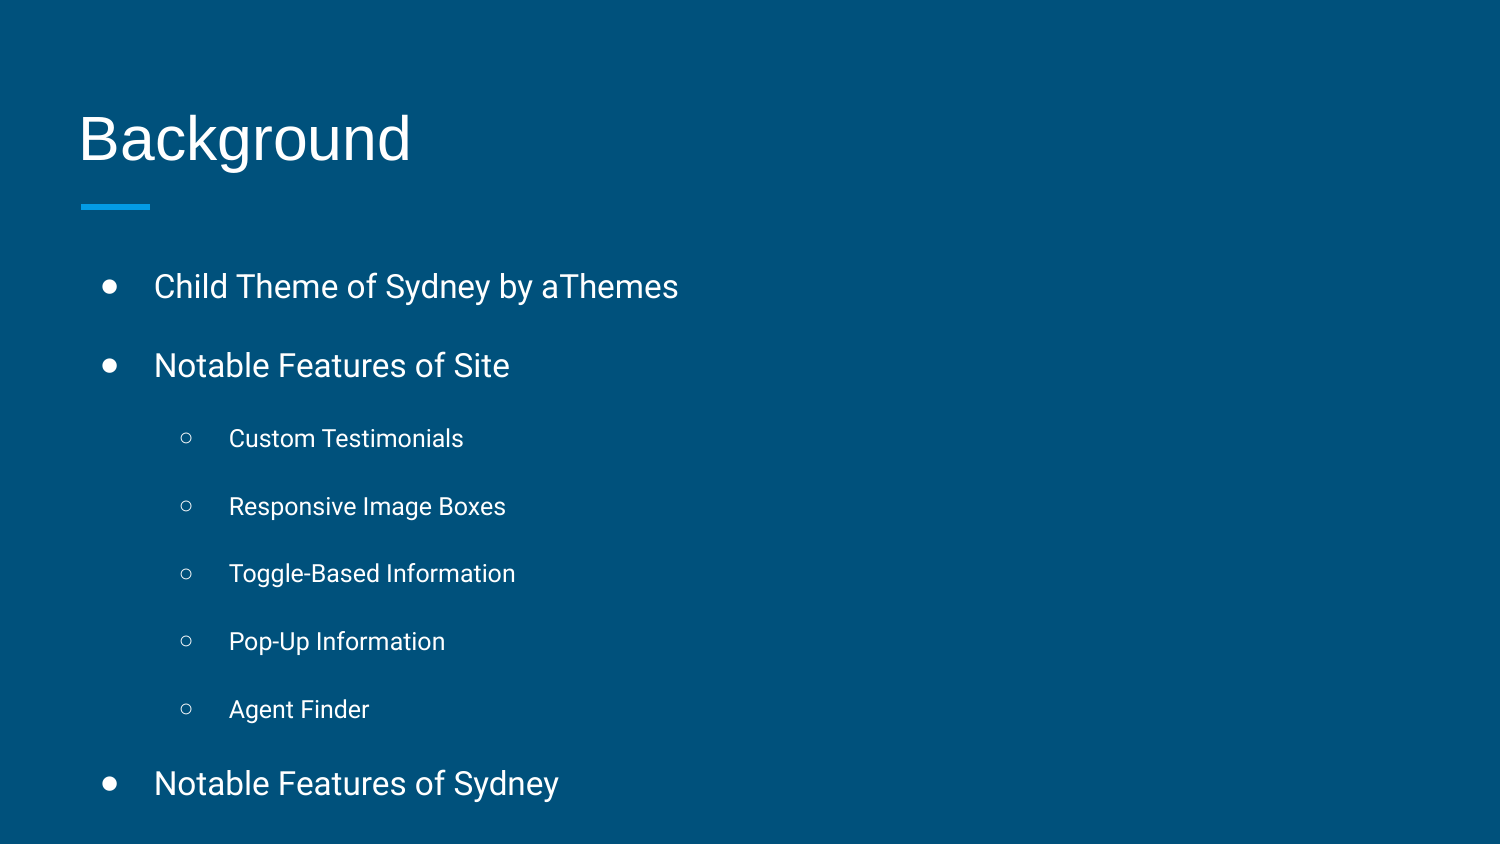

# Background
Child Theme of Sydney by aThemes
Notable Features of Site
Custom Testimonials
Responsive Image Boxes
Toggle-Based Information
Pop-Up Information
Agent Finder
Notable Features of Sydney
Large Hero Image with Sliding Text on Front Page
Traveling Navigation Menu
Notable Features of Child Theme
2nd Navigation Menu for Important Consumer Links
Solid Navigation Menu Background
General Stylistic Changes